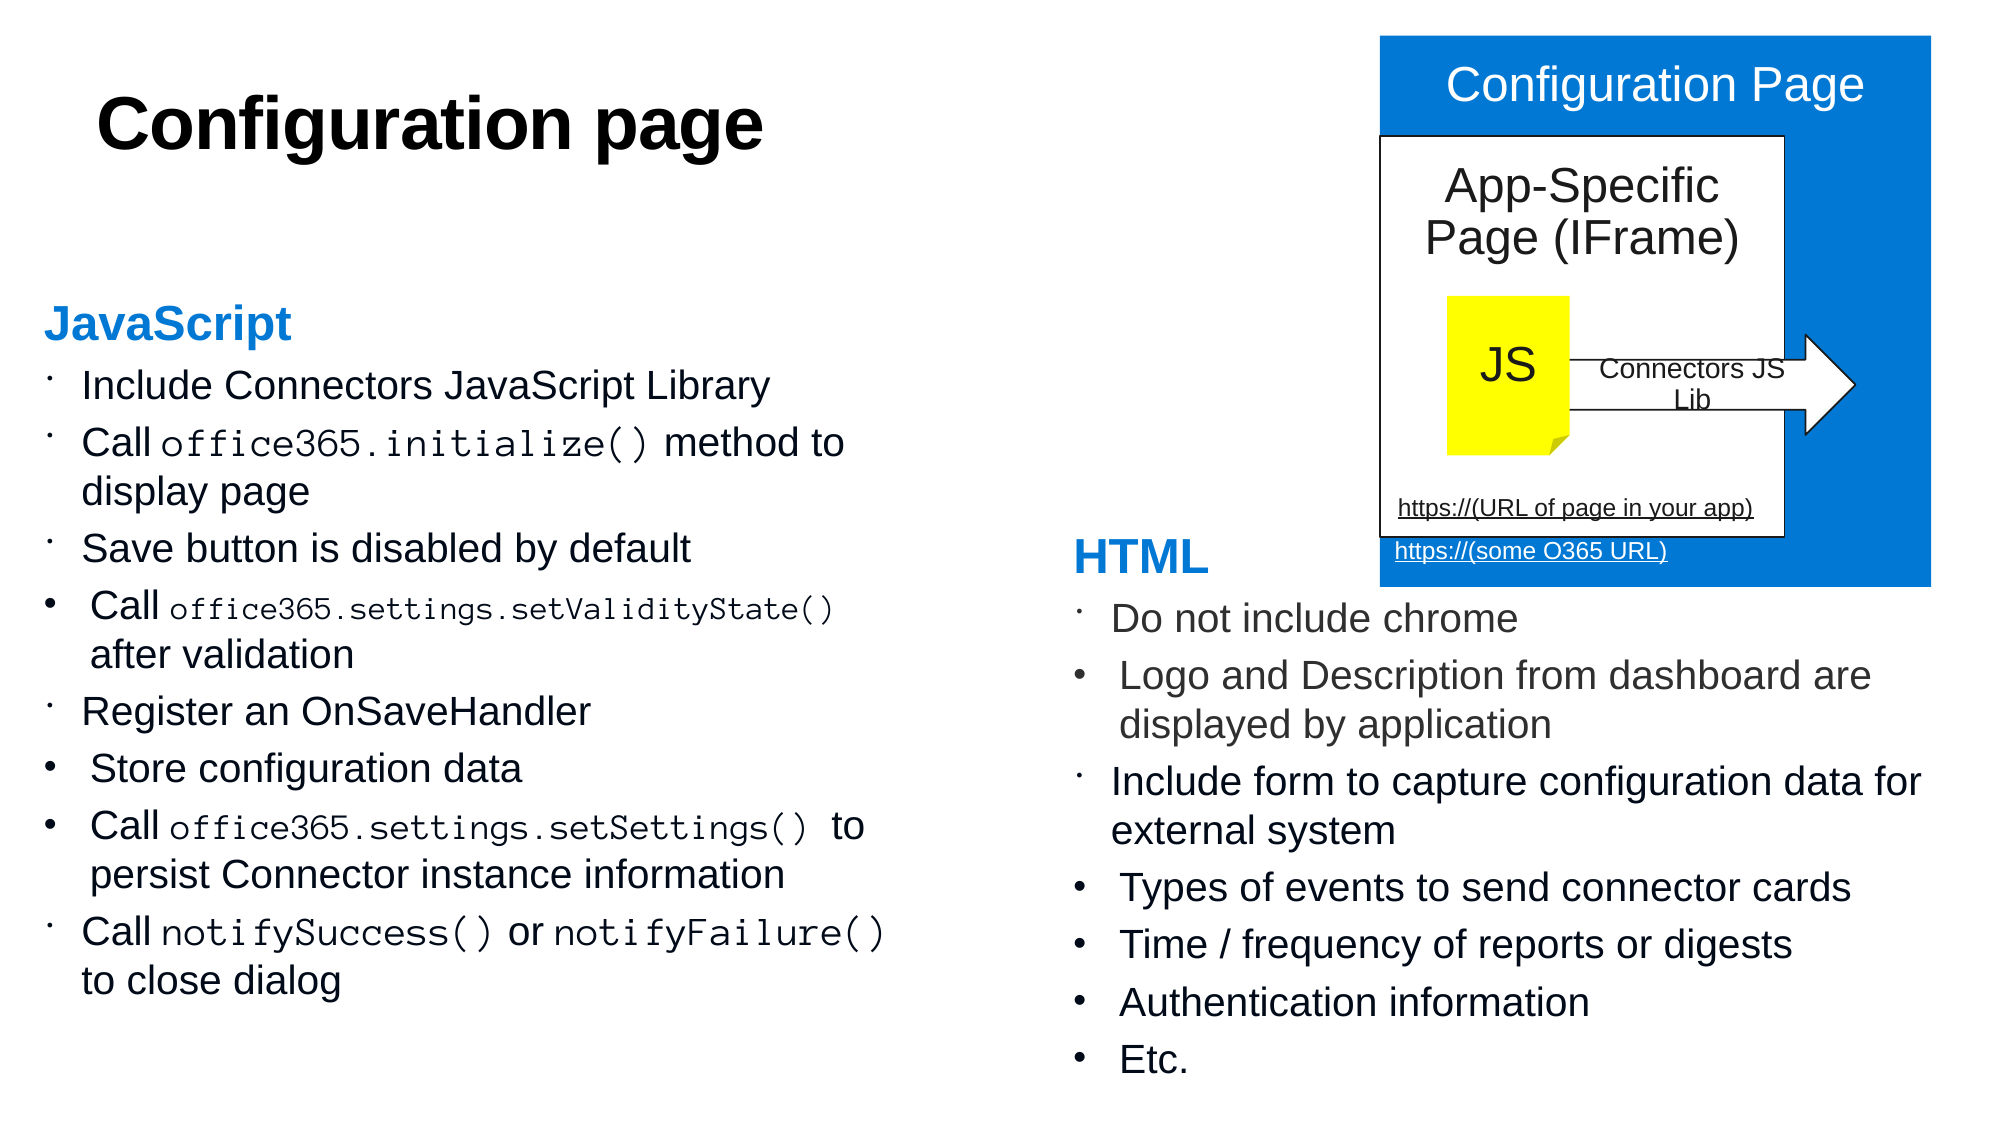

Configuration Page
# Configuration page
App-Specific Page (IFrame)
JavaScript
Include Connectors JavaScript Library
Call office365.initialize() method to display page
Save button is disabled by default
Call office365.settings.setValidityState() after validation
Register an OnSaveHandler
Store configuration data
Call office365.settings.setSettings() to persist Connector instance information
Call notifySuccess() or notifyFailure() to close dialog
JS
Connectors JS Lib
https://(URL of page in your app)
HTML
Do not include chrome
Logo and Description from dashboard are displayed by application
Include form to capture configuration data for external system
Types of events to send connector cards
Time / frequency of reports or digests
Authentication information
Etc.

https://(some O365 URL)